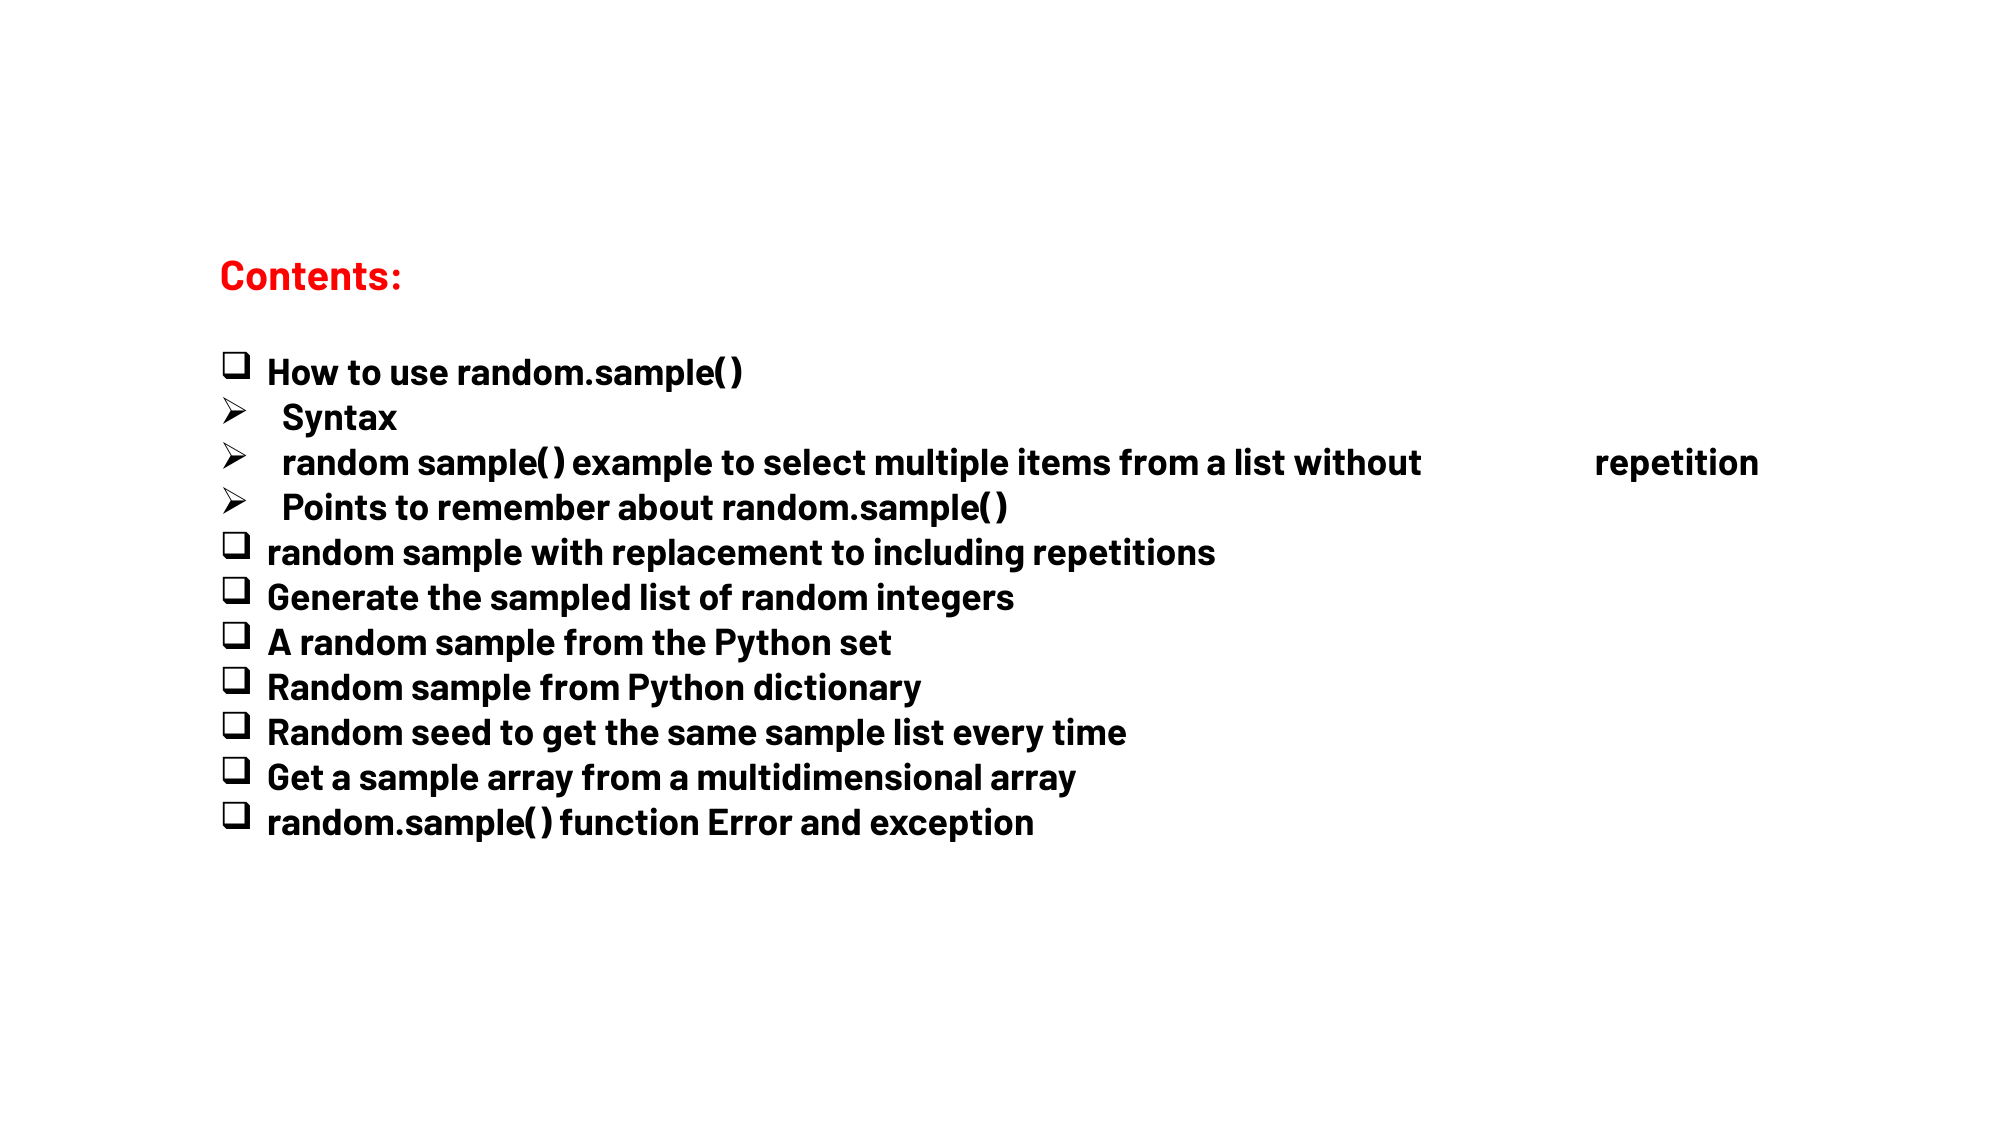

Contents:

How to use random.sample()
  Syntax
  random sample() example to select multiple items from a list without                       repetition
  Points to remember about random.sample()
random sample with replacement to including repetitions
Generate the sampled list of random integers
A random sample from the Python set
Random sample from Python dictionary
Random seed to get the same sample list every time
Get a sample array from a multidimensional array
random.sample() function Error and exception